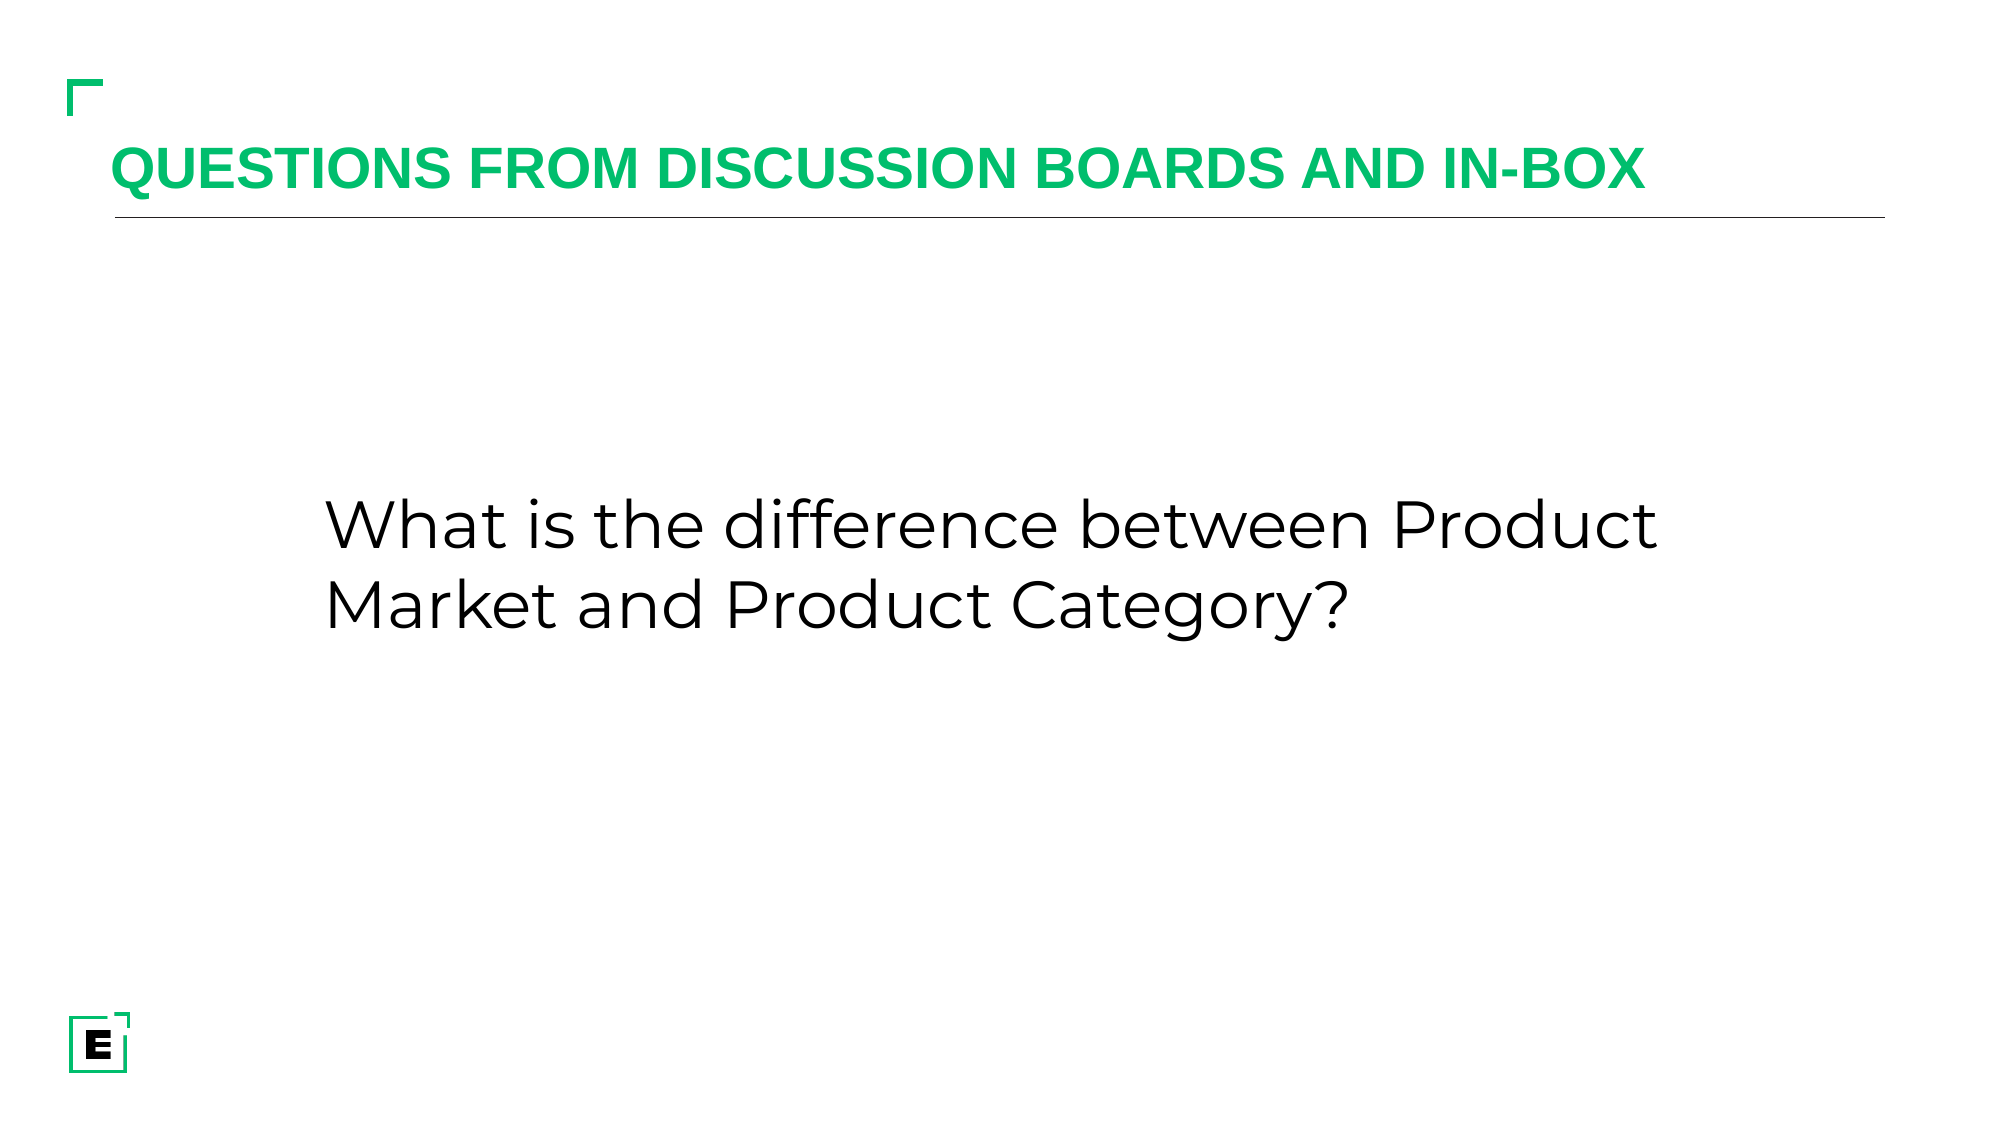

# QUESTIONS FROM DISCUSSION BOARDS AND IN-BOX
What is the difference between Product Market and Product Category?